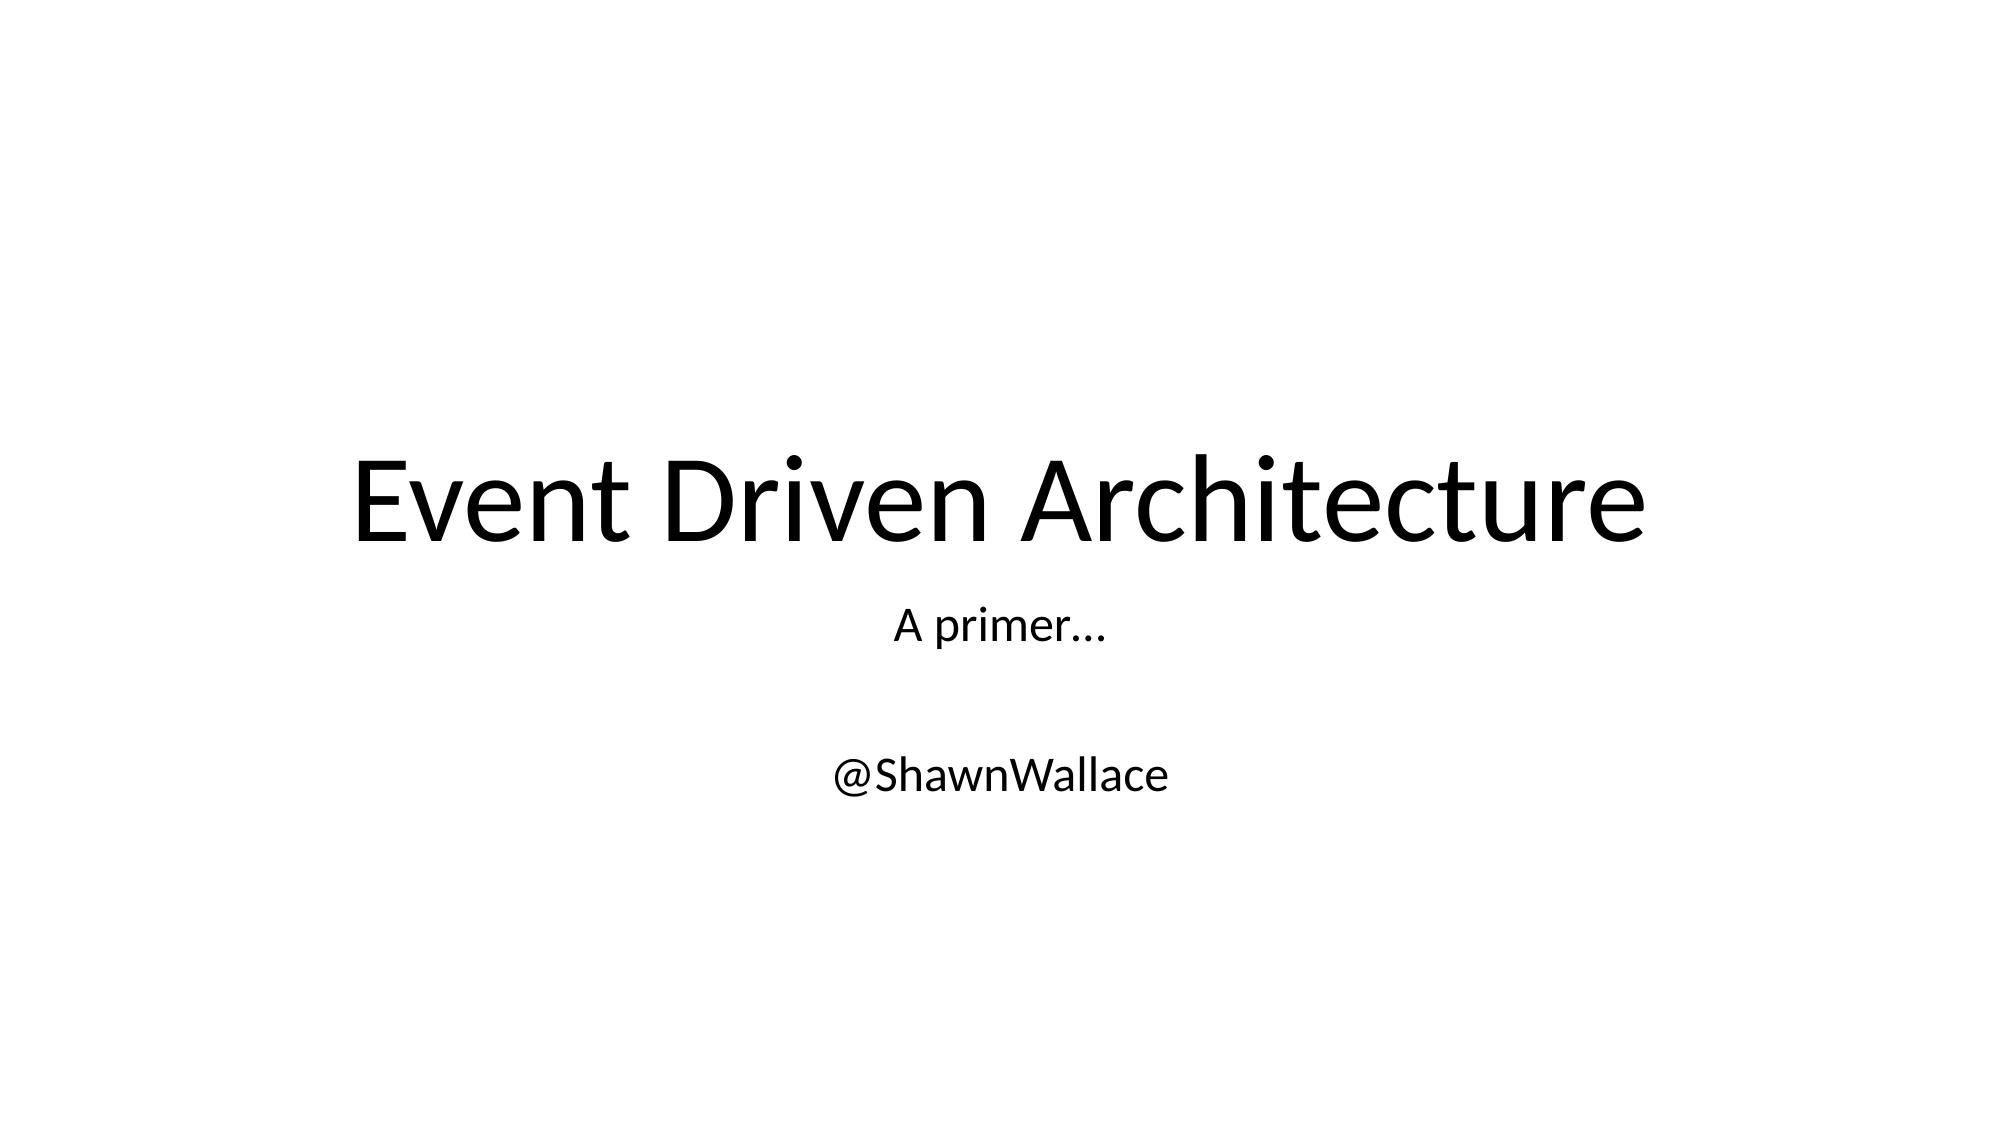

# Event Driven Architecture
A primer…

@ShawnWallace